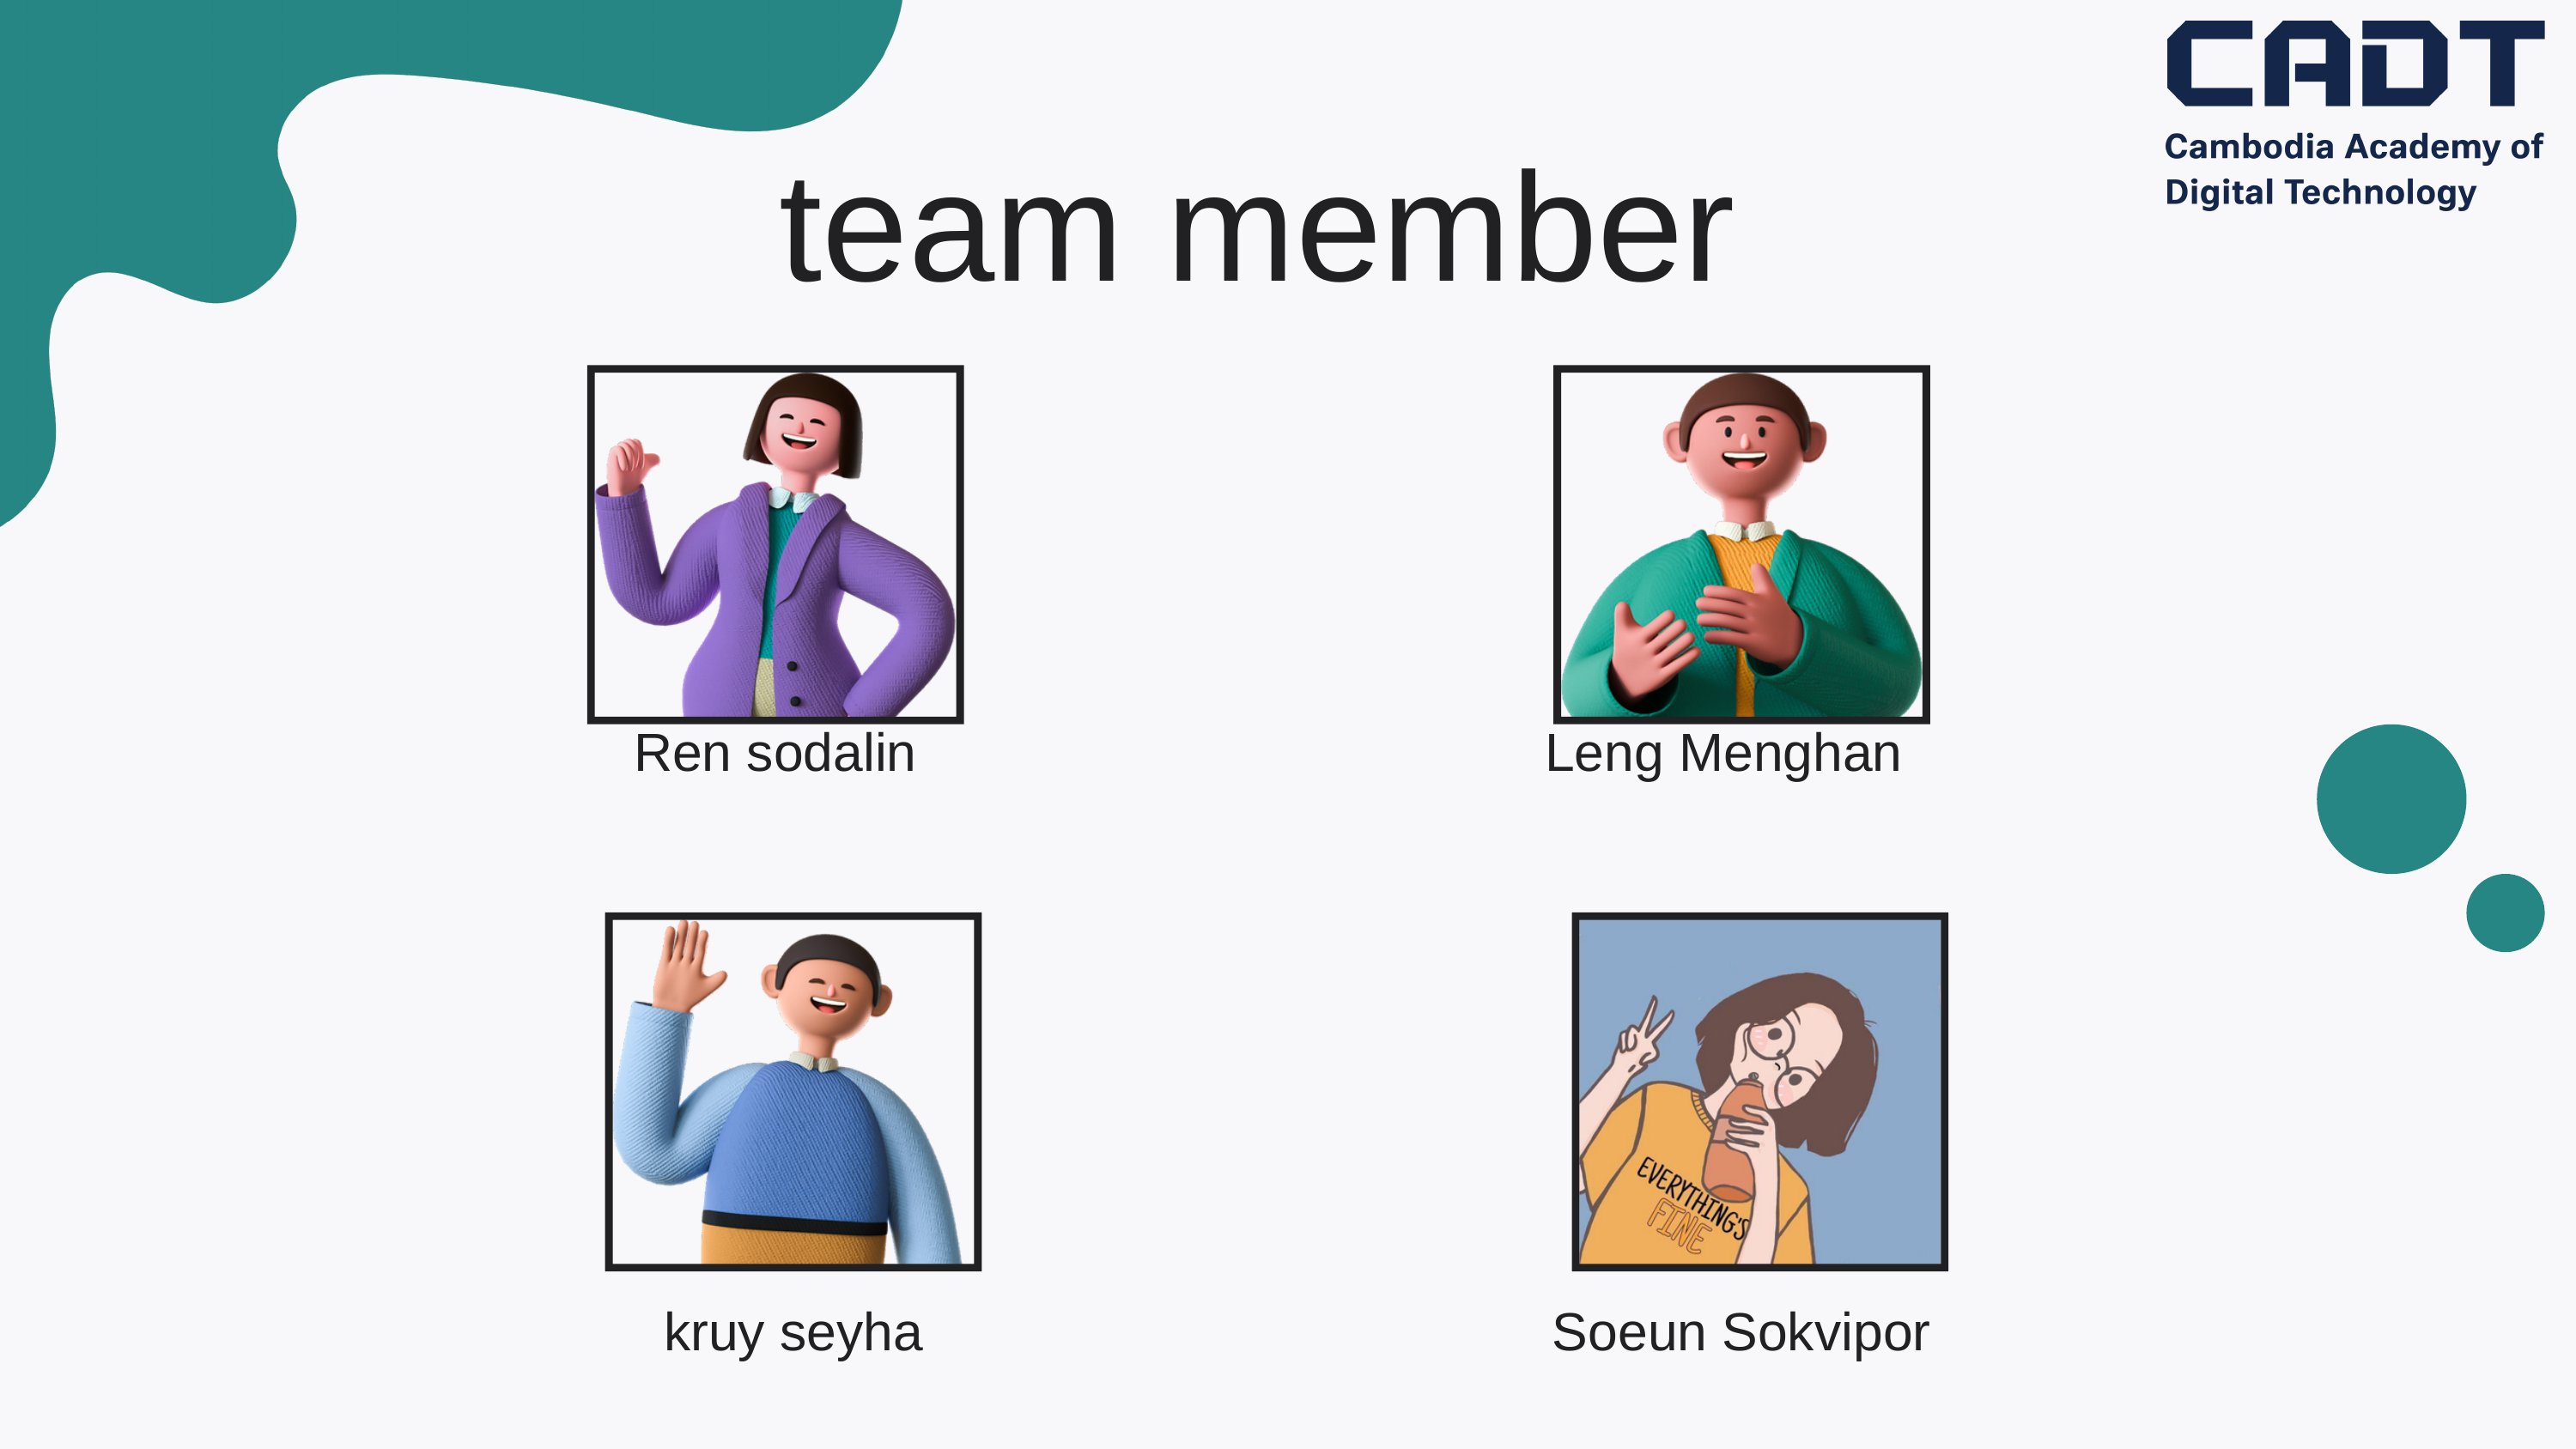

team member

Ren sodalin
Leng Menghan

kruy seyha
Soeun Sokvipor